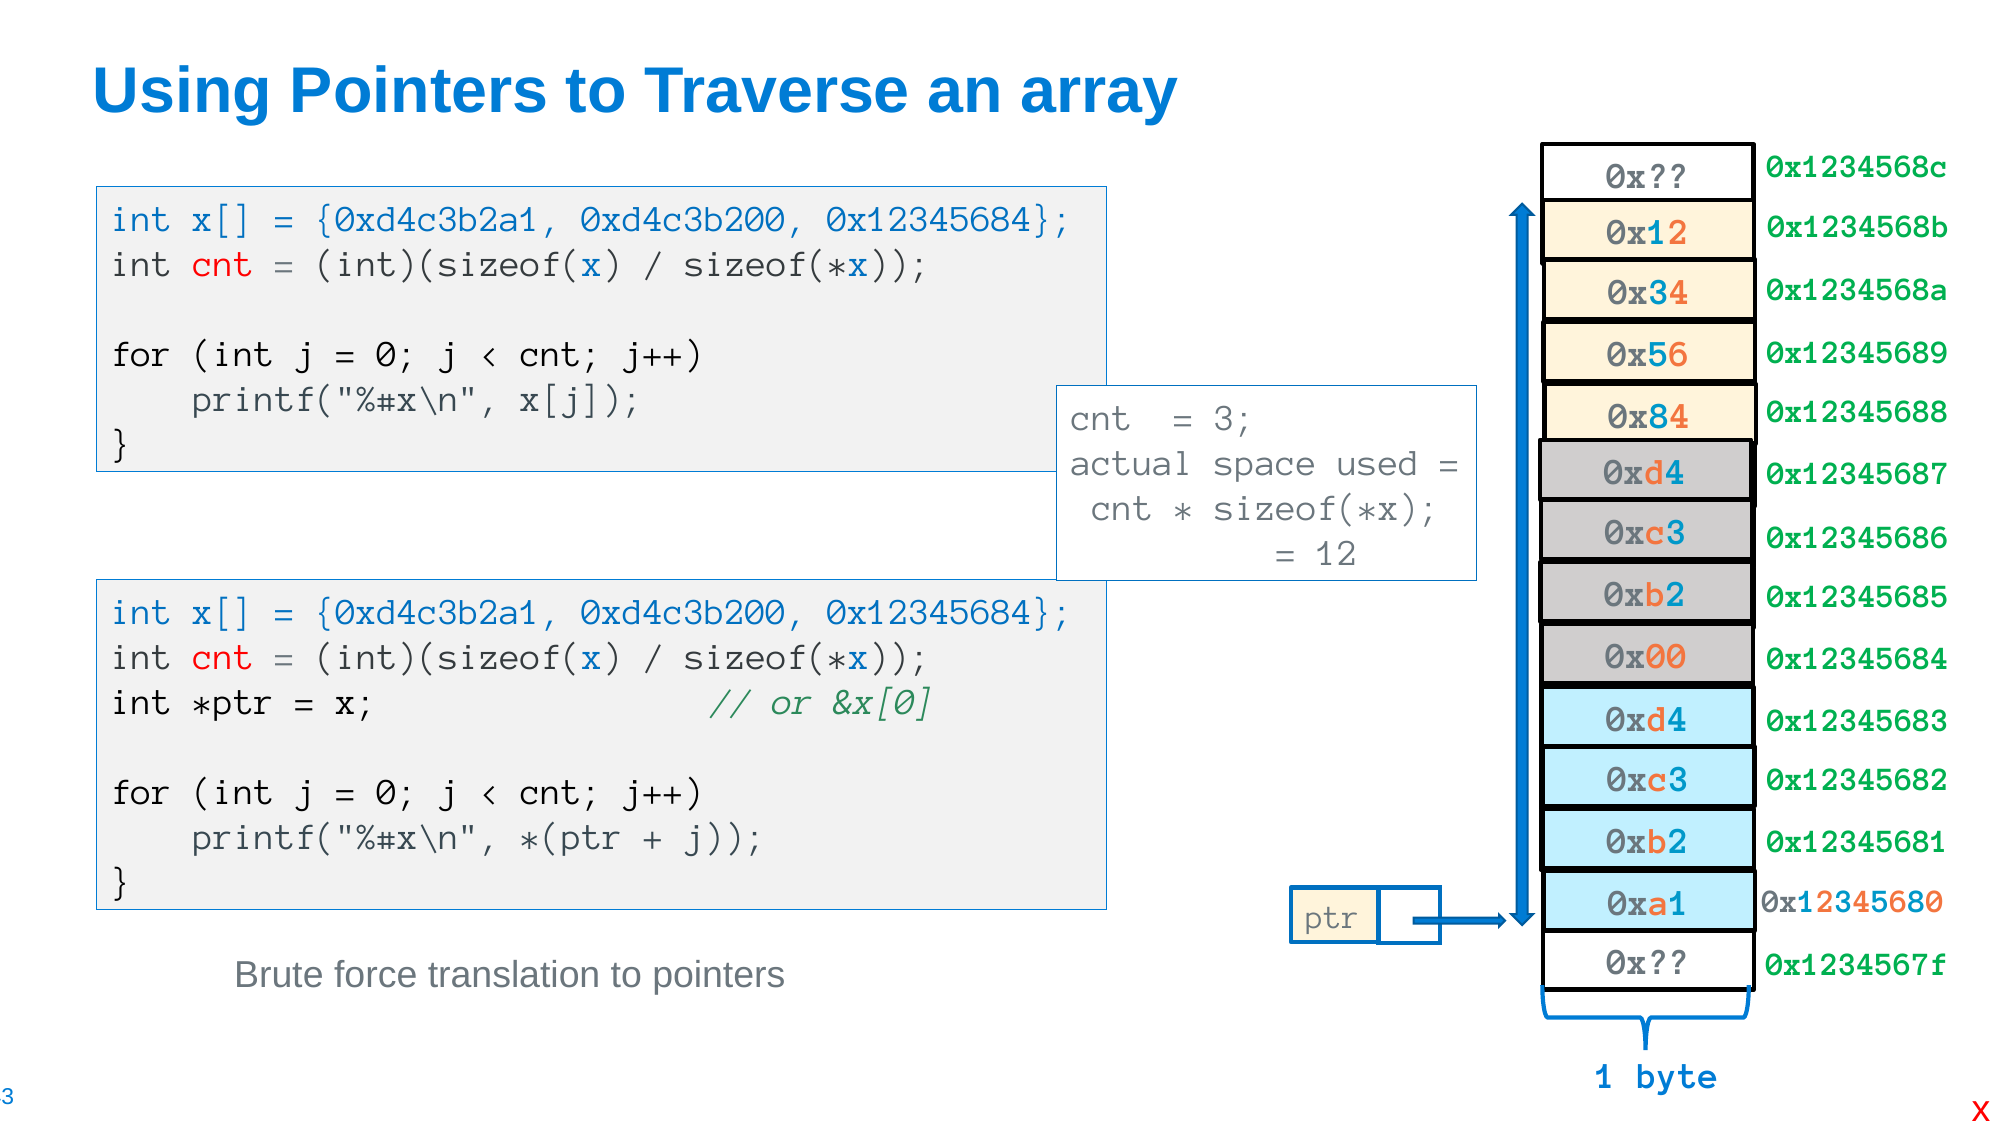

# Using Pointers to Traverse an array
0x1234568c
0x??
int x[] = {0xd4c3b2a1, 0xd4c3b200, 0x12345684};
int cnt = (int)(sizeof(x) / sizeof(*x));

for (int j = 0; j < cnt; j++)
    printf("%#x\n", x[j]);
}
0x1234568b
0x12
0x34
0x56
0x84

0x??
0x1234568a
0x??
0x12345689
0x??
0x12345688
cnt  = 3;
actual space used =
 cnt * sizeof(*x);
          = 12
0x??
0xd4
0xc3
0xb2
0x00
0x12345687
0x??
0x??
0x12345686
0x12345685
0x??
int x[] = {0xd4c3b2a1, 0xd4c3b200, 0x12345684};
int cnt = (int)(sizeof(x) / sizeof(*x));
int *ptr = x; 			// or &x[0]

for (int j = 0; j < cnt; j++)
    printf("%#x\n", *(ptr + j));
}
Brute force translation to pointers
0x??
0x12345684
0xd4
0xc3
0xb2
0xa1
0x??
0x12345683
0x??
0x12345682
0x??
0x12345681
0x??
0x12345680
ptr

0x??
0x1234567f
1 byte
x